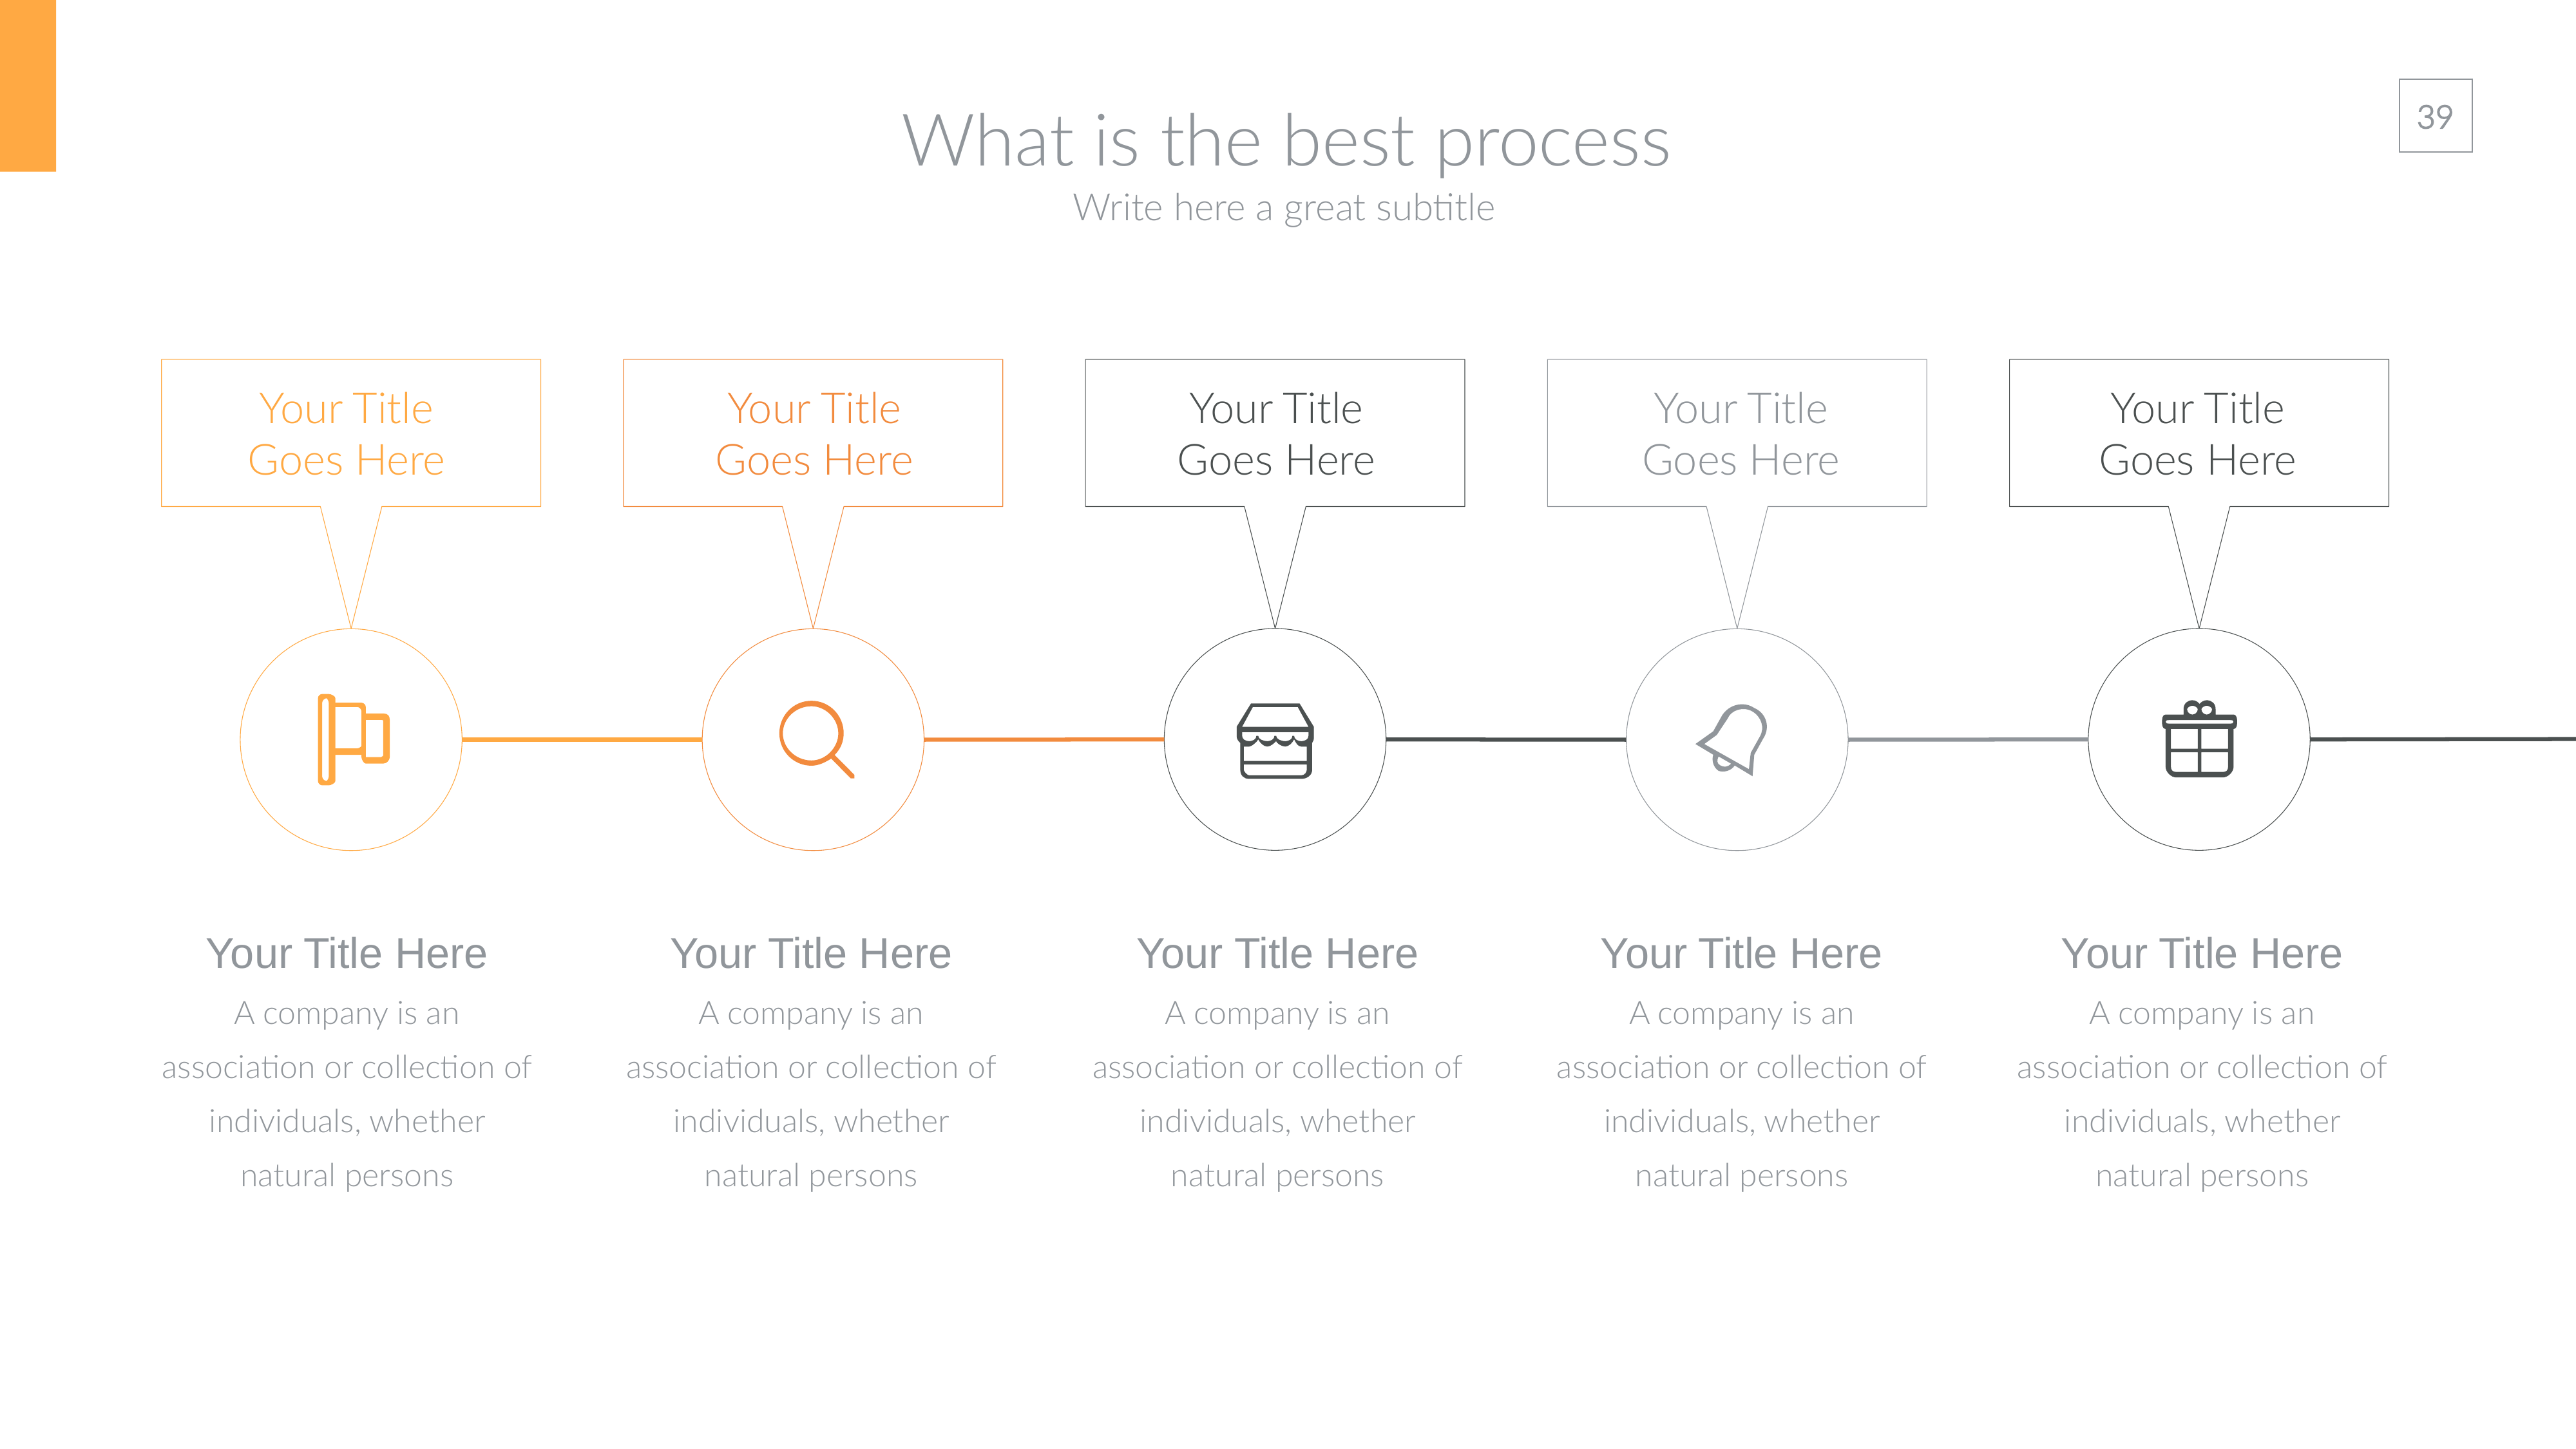

What is the best process
Write here a great subtitle

Your Title
Goes Here
Your Title
Goes Here
Your Title
Goes Here
Your Title
Goes Here
Your Title
Goes Here

Your Title Here
A company is an association or collection of individuals, whether natural persons
Your Title Here
A company is an association or collection of individuals, whether natural persons
Your Title Here
A company is an association or collection of individuals, whether natural persons
Your Title Here
A company is an association or collection of individuals, whether natural persons
Your Title Here
A company is an association or collection of individuals, whether natural persons